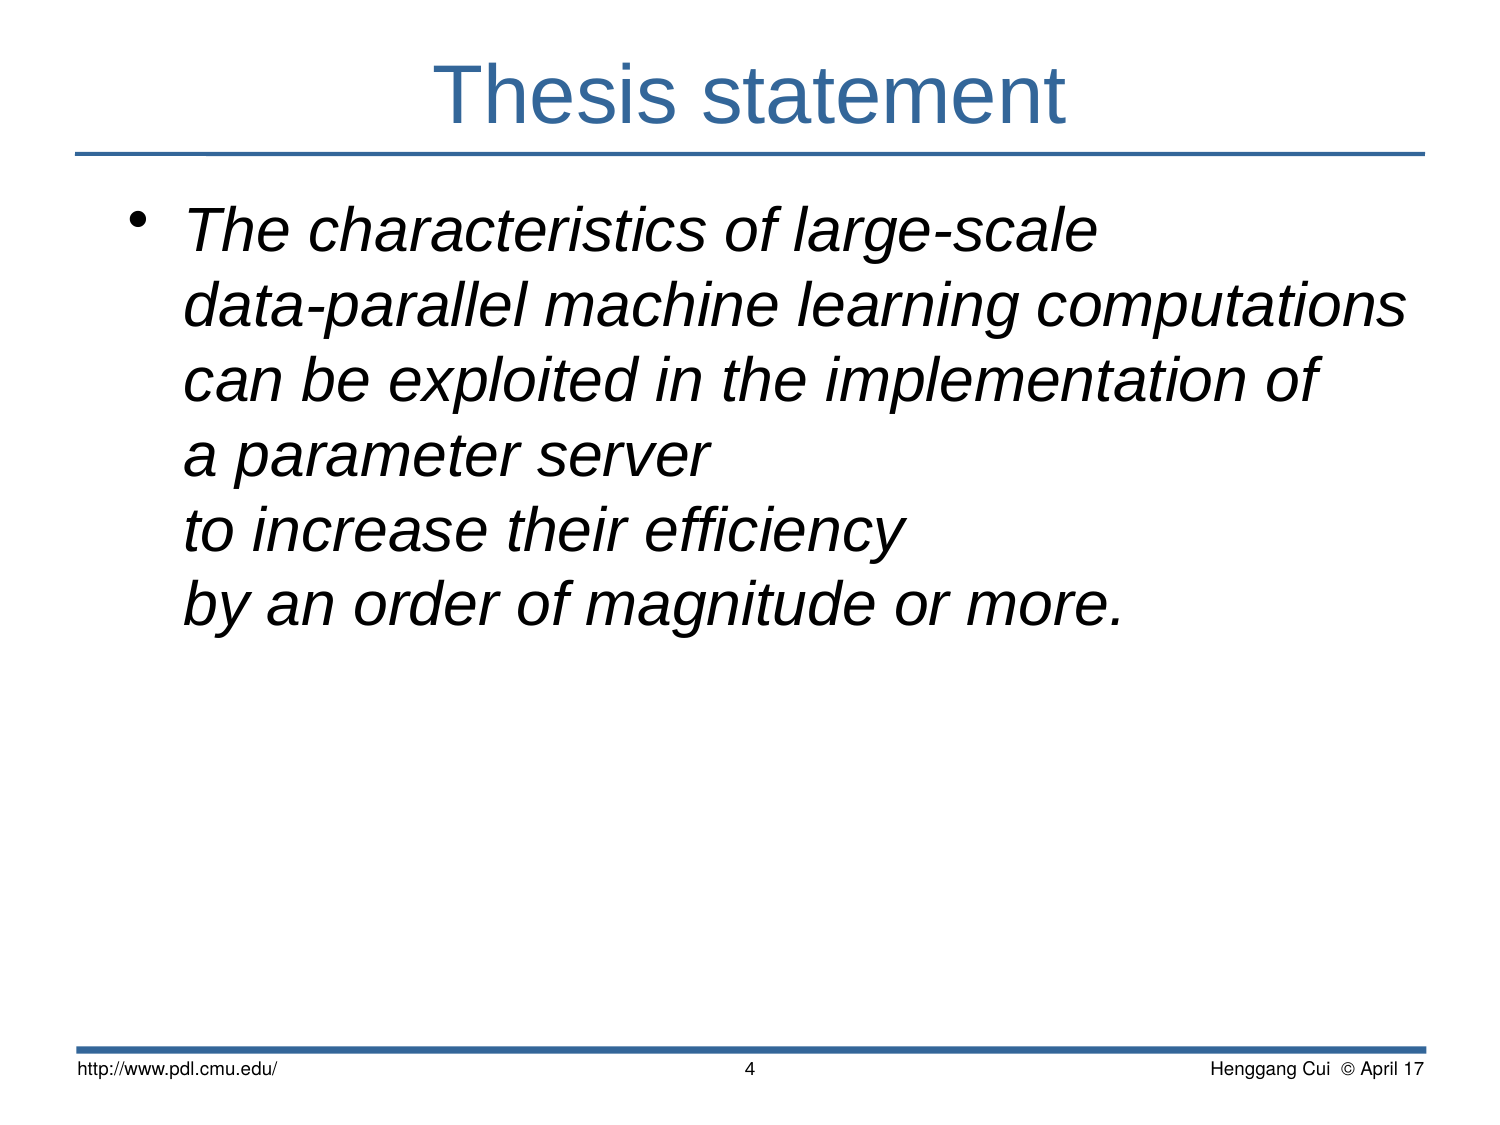

# Thesis statement
The characteristics of large-scale
data-parallel machine learning computations can be exploited in the implementation of
a parameter server
to increase their efficiency
by an order of magnitude or more.
http://www.pdl.cmu.edu/
   Henggang Cui  © April 17
4